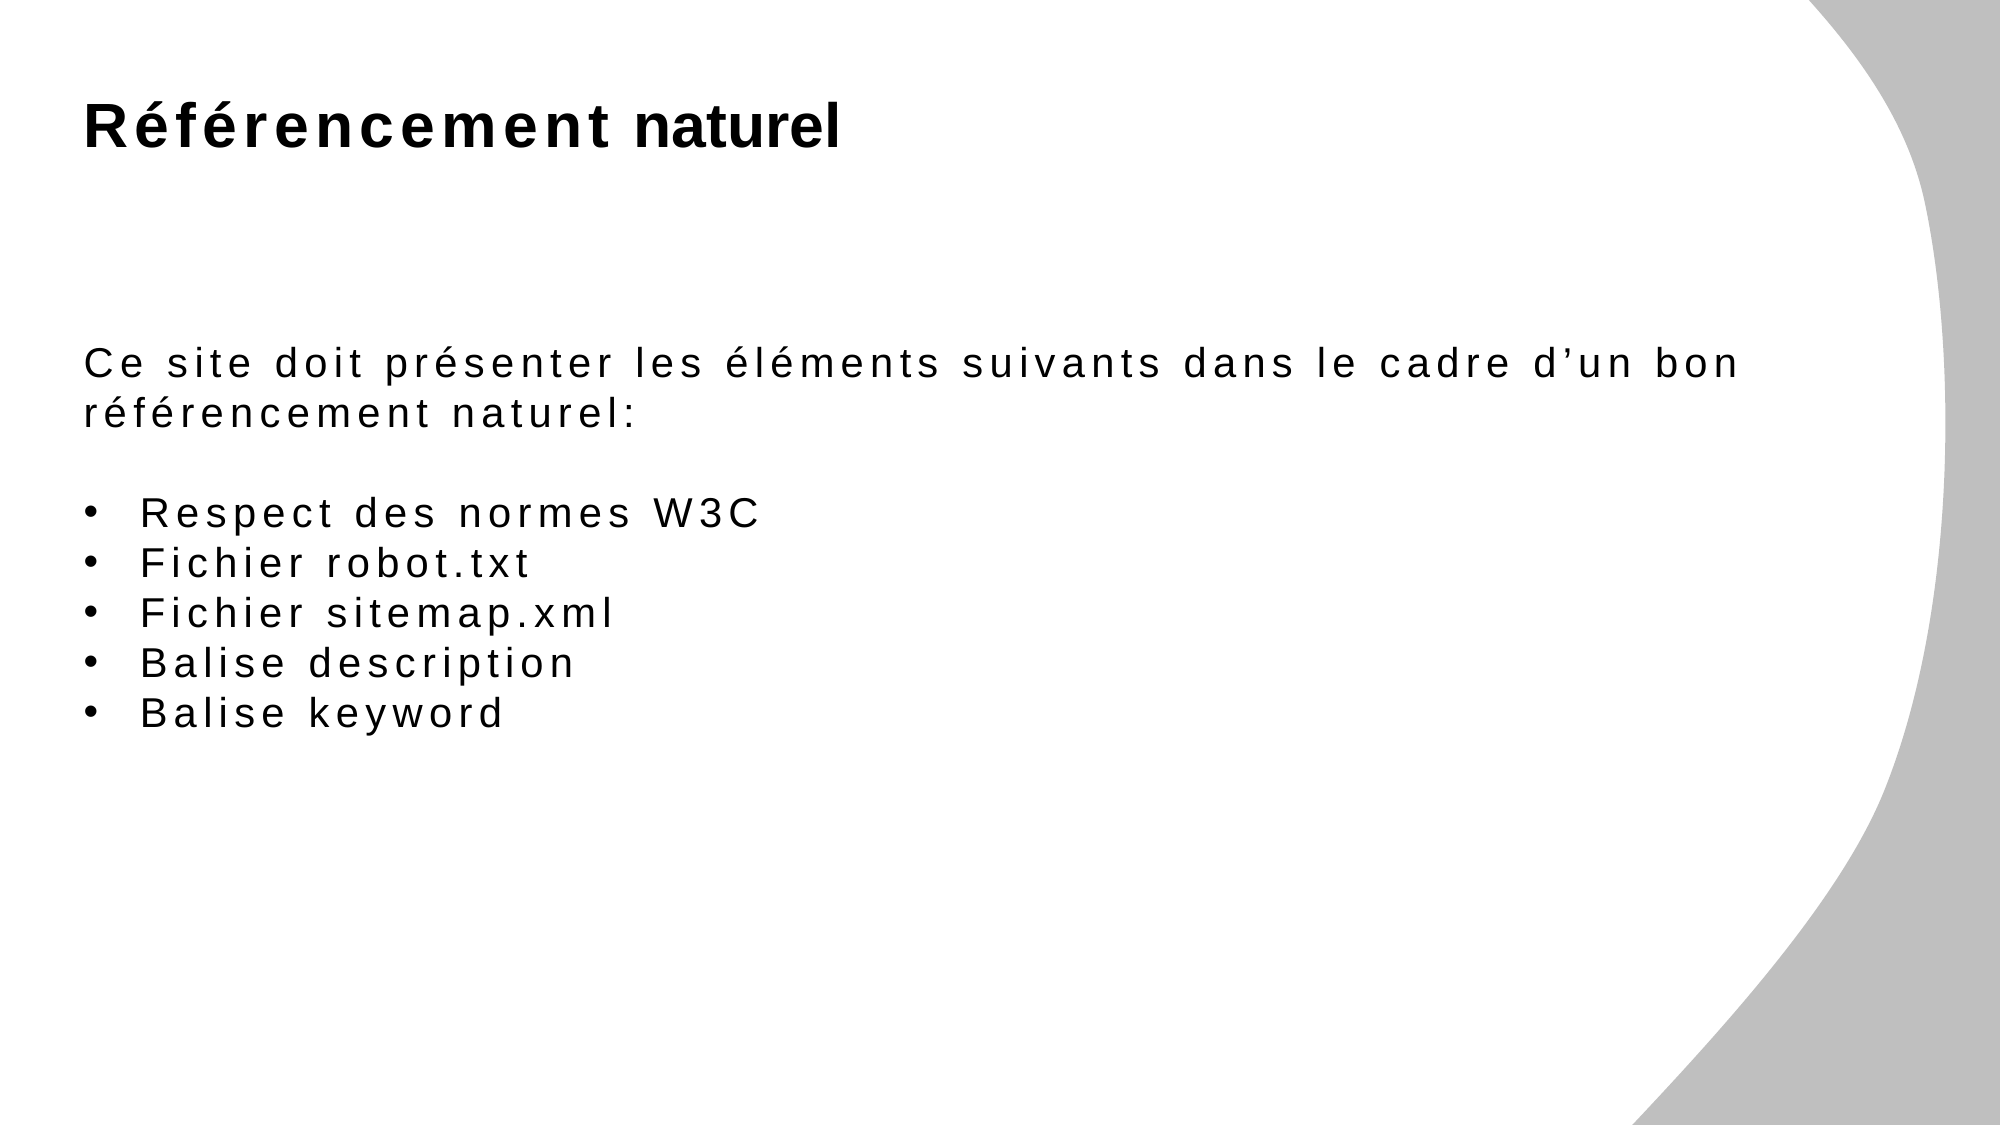

Référencement naturel
Ce site doit présenter les éléments suivants dans le cadre d’un bon référencement naturel:

Respect des normes W3C
Fichier robot.txt
Fichier sitemap.xml
Balise description
Balise keyword